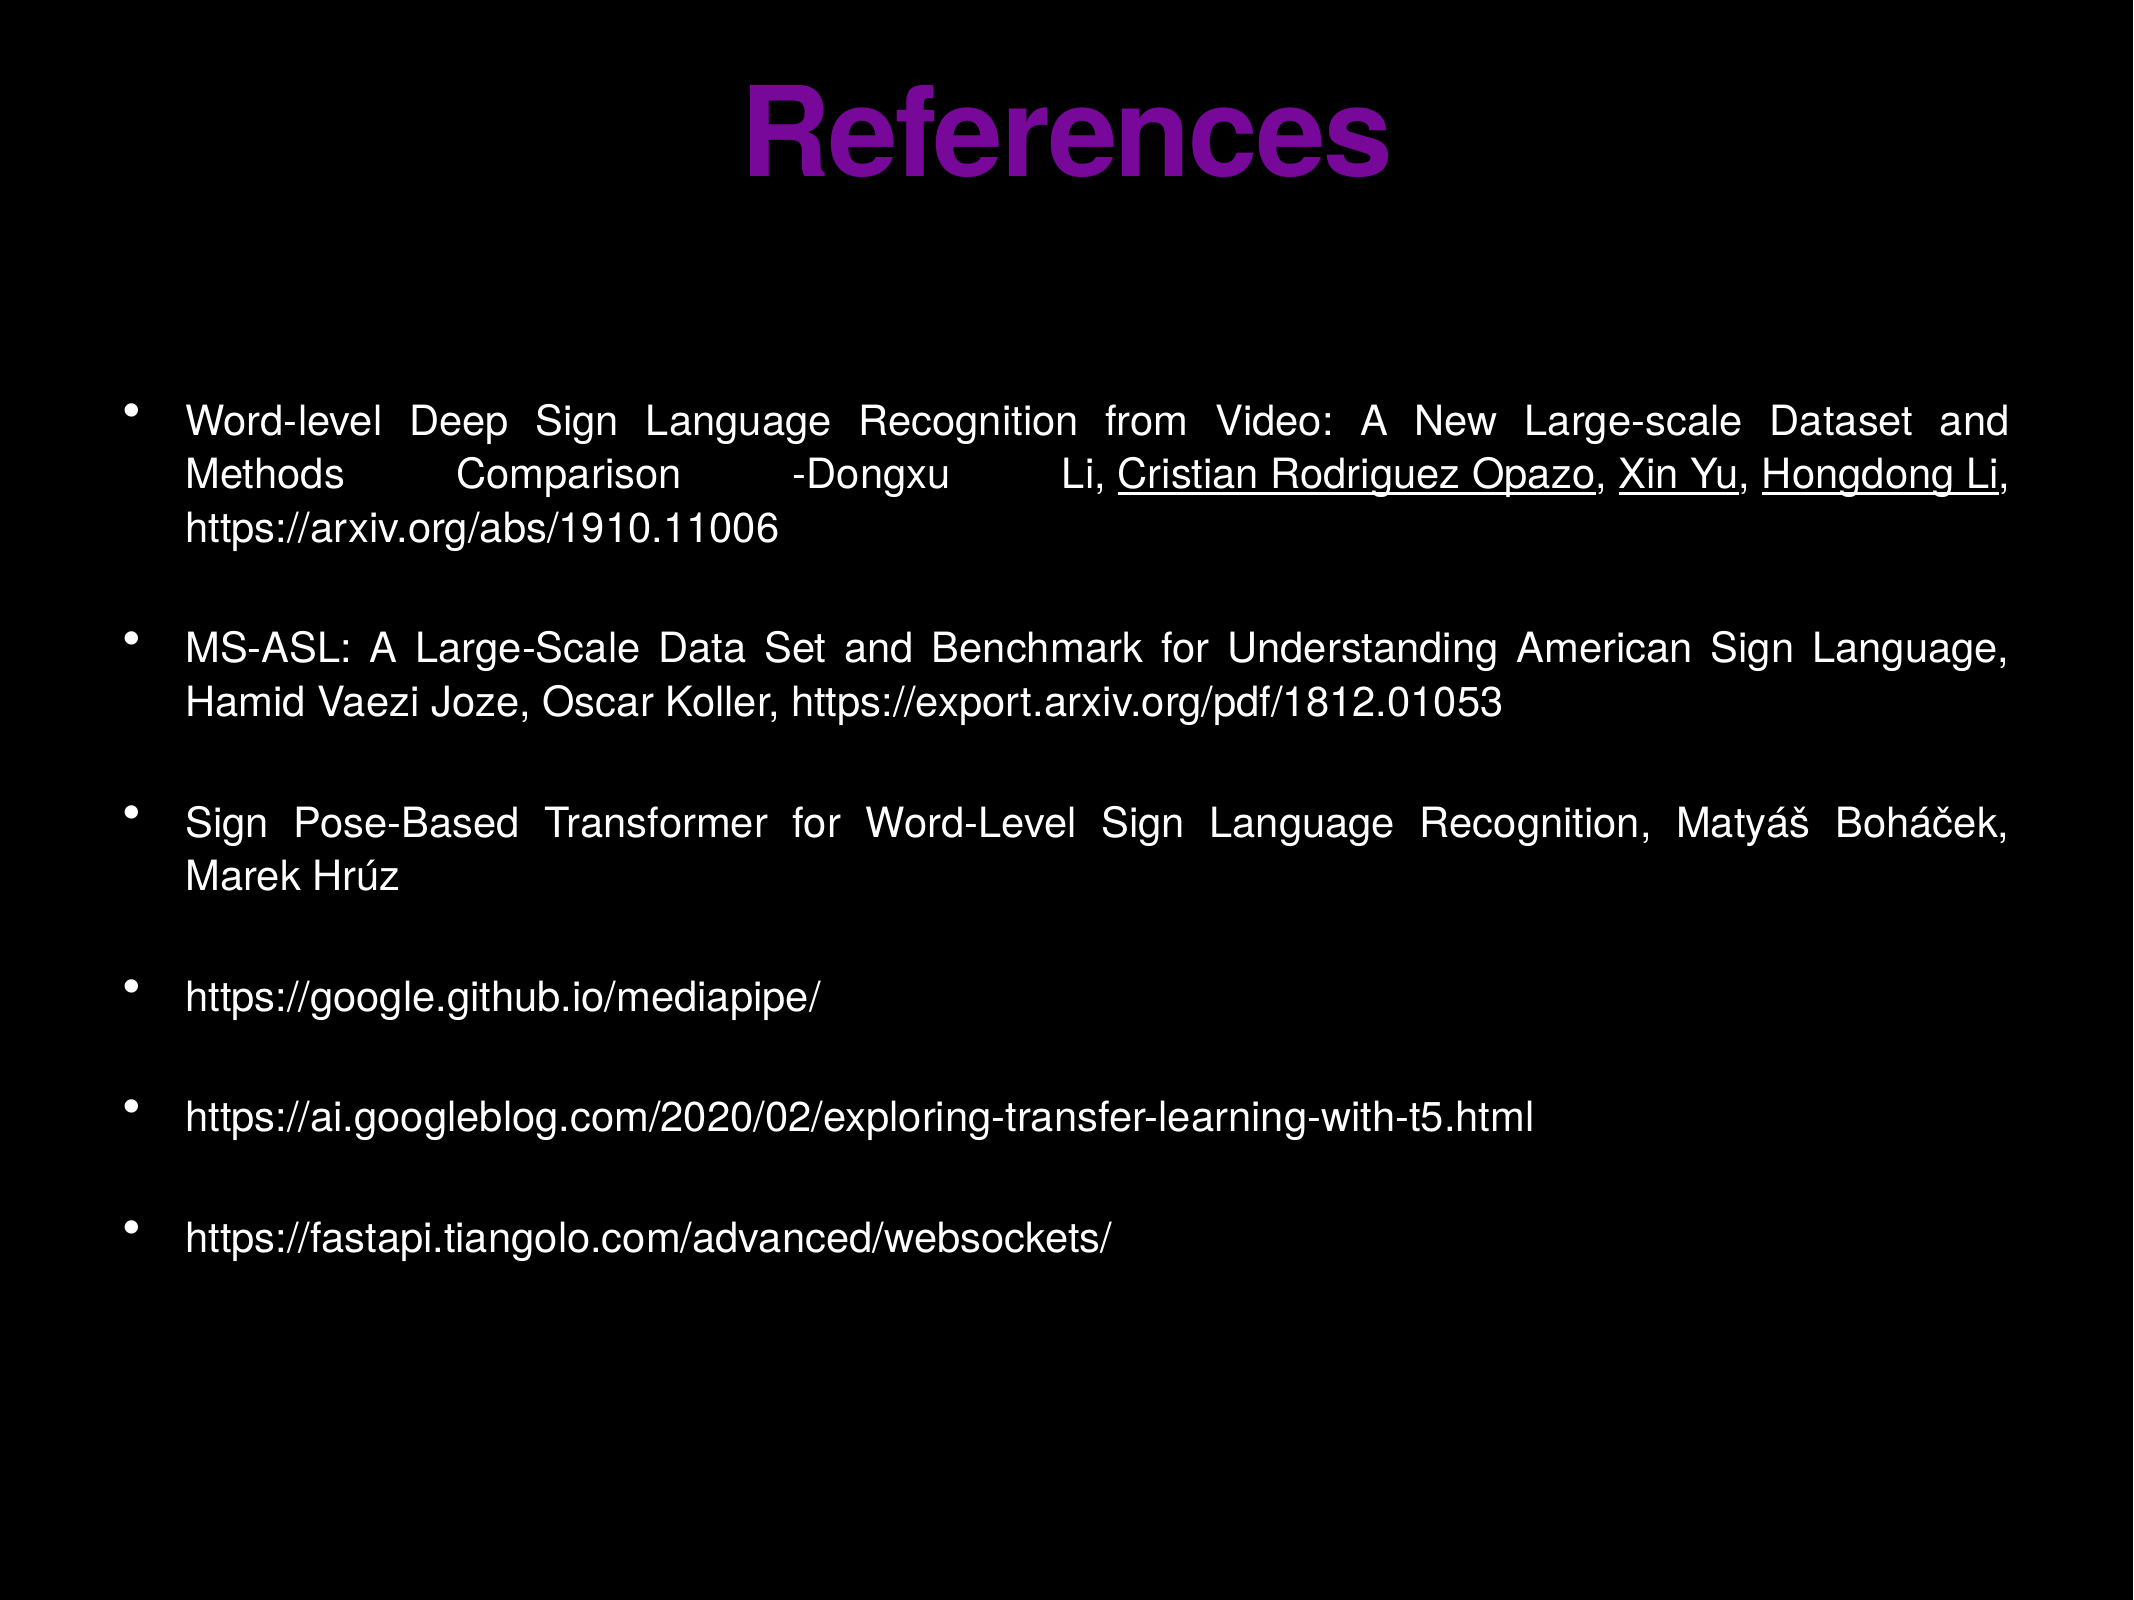

# References
Word-level Deep Sign Language Recognition from Video: A New Large-scale Dataset and Methods Comparison -Dongxu Li, Cristian Rodriguez Opazo, Xin Yu, Hongdong Li, https://arxiv.org/abs/1910.11006
MS-ASL: A Large-Scale Data Set and Benchmark for Understanding American Sign Language, Hamid Vaezi Joze, Oscar Koller, https://export.arxiv.org/pdf/1812.01053
Sign Pose-Based Transformer for Word-Level Sign Language Recognition, Matyáš Boháček, Marek Hrúz
https://google.github.io/mediapipe/
https://ai.googleblog.com/2020/02/exploring-transfer-learning-with-t5.html
https://fastapi.tiangolo.com/advanced/websockets/